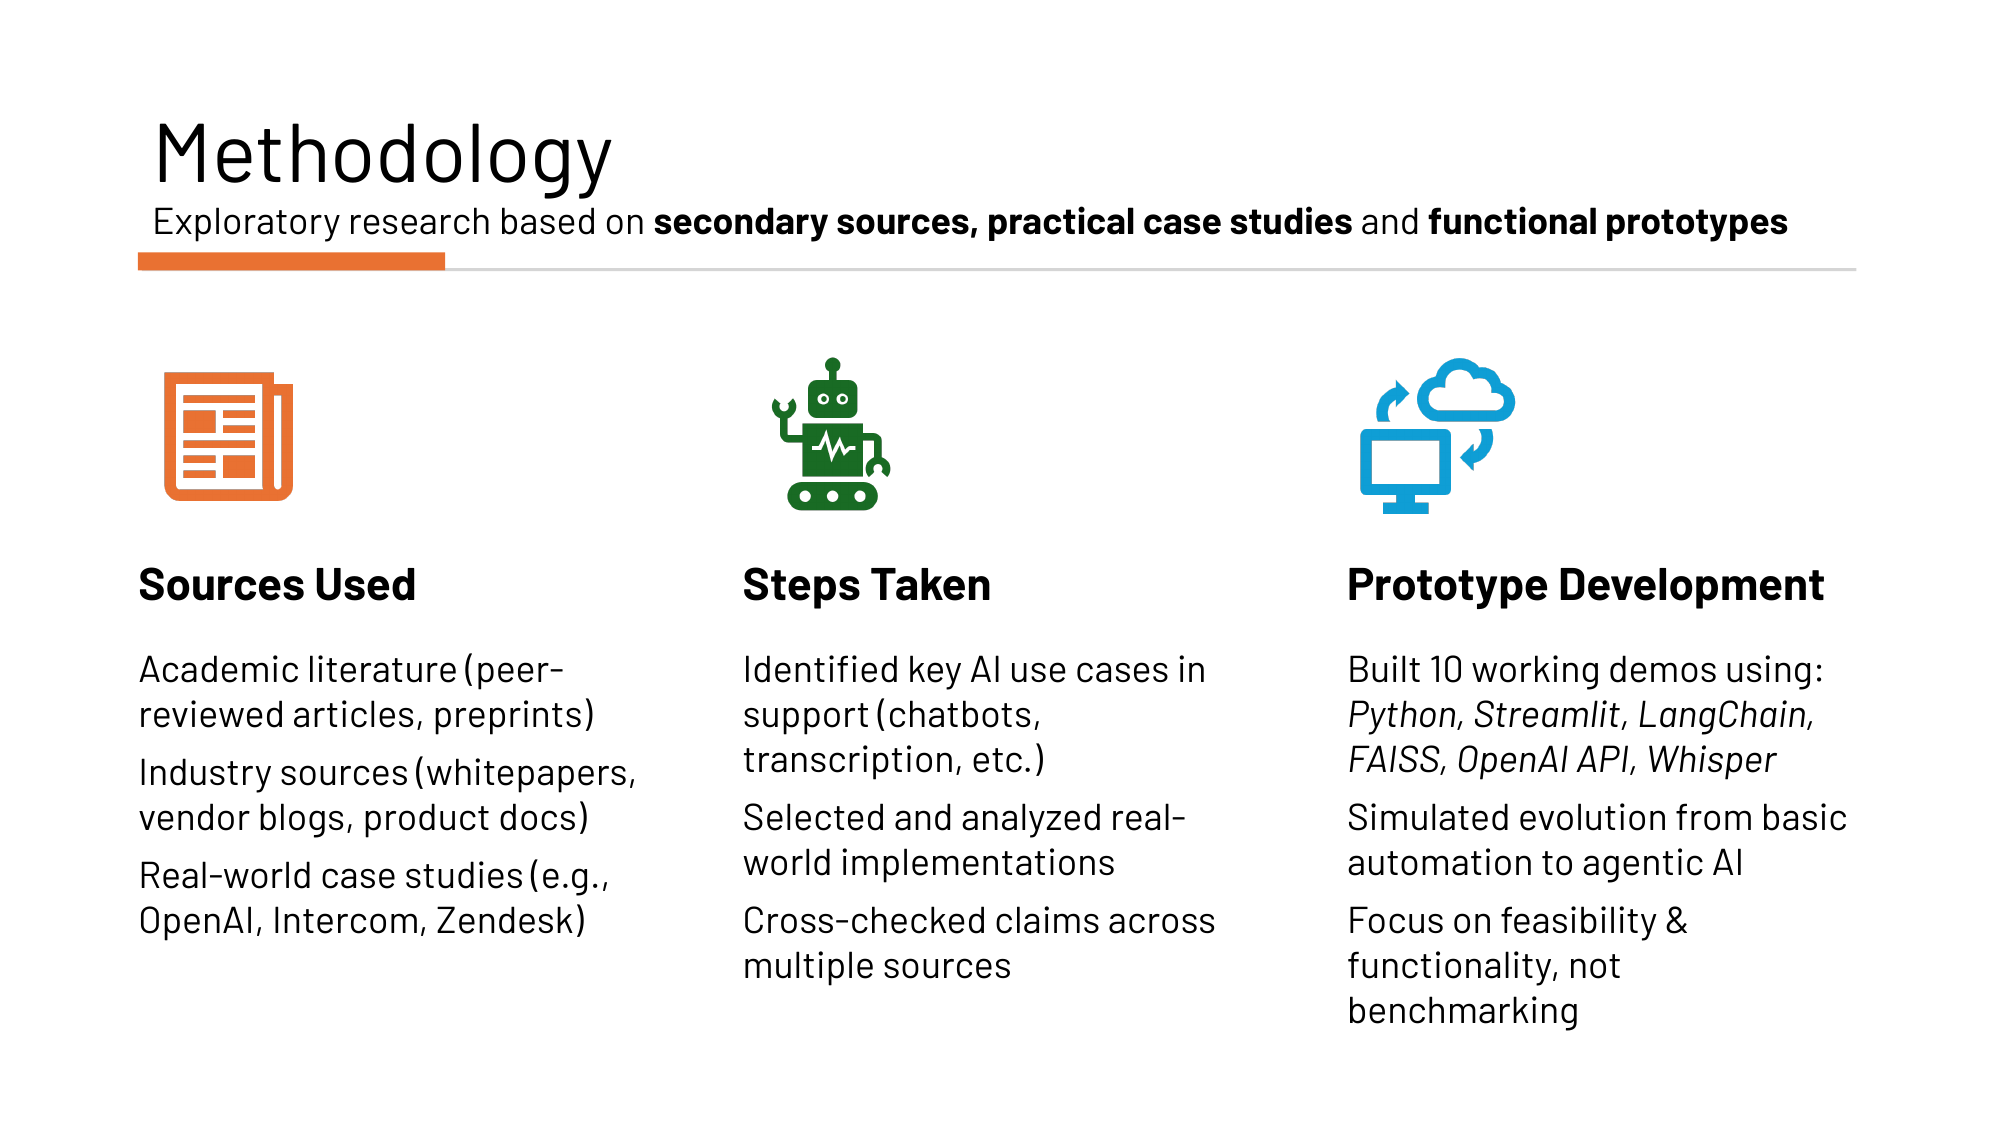

# Methodology
Exploratory research based on secondary sources, practical case studies and functional prototypes

Sources Used
Academic literature (peer-reviewed articles, preprints)
Industry sources (whitepapers, vendor blogs, product docs)
Real-world case studies (e.g., OpenAI, Intercom, Zendesk)
Steps Taken
Identified key AI use cases in support (chatbots, transcription, etc.)
Selected and analyzed real-world implementations
Cross-checked claims across multiple sources
Prototype Development
Built 10 working demos using: Python, Streamlit, LangChain, FAISS, OpenAI API, Whisper
Simulated evolution from basic automation to agentic AI
Focus on feasibility & functionality, not benchmarking